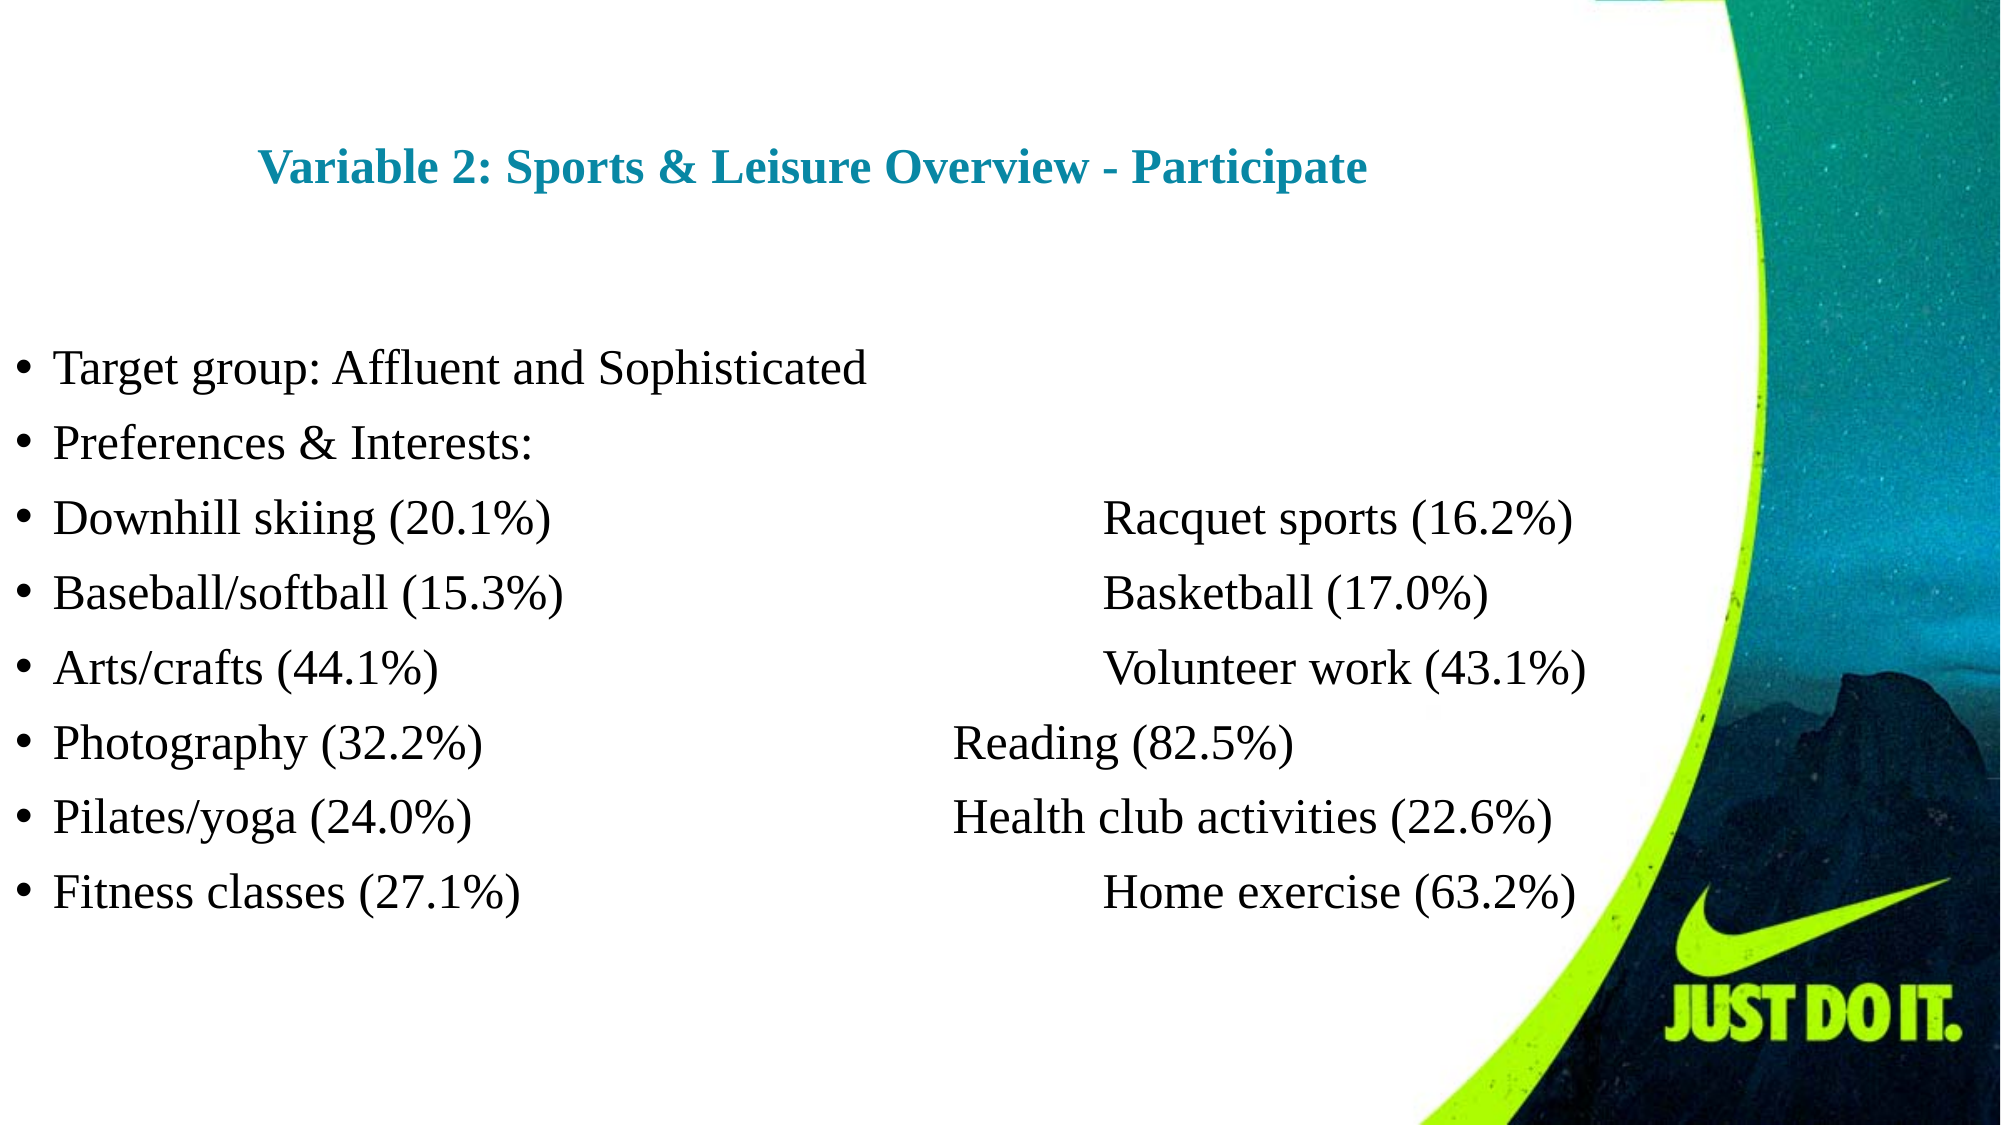

Variable 2: Sports & Leisure Overview - Participate
Target group: Affluent and Sophisticated
Preferences & Interests:
Downhill skiing (20.1%)				Racquet sports (16.2%)
Baseball/softball (15.3%)				Basketball (17.0%)
Arts/crafts (44.1%)					Volunteer work (43.1%)
Photography (32.2%)				Reading (82.5%)
Pilates/yoga (24.0%)				Health club activities (22.6%)
Fitness classes (27.1%)				Home exercise (63.2%)